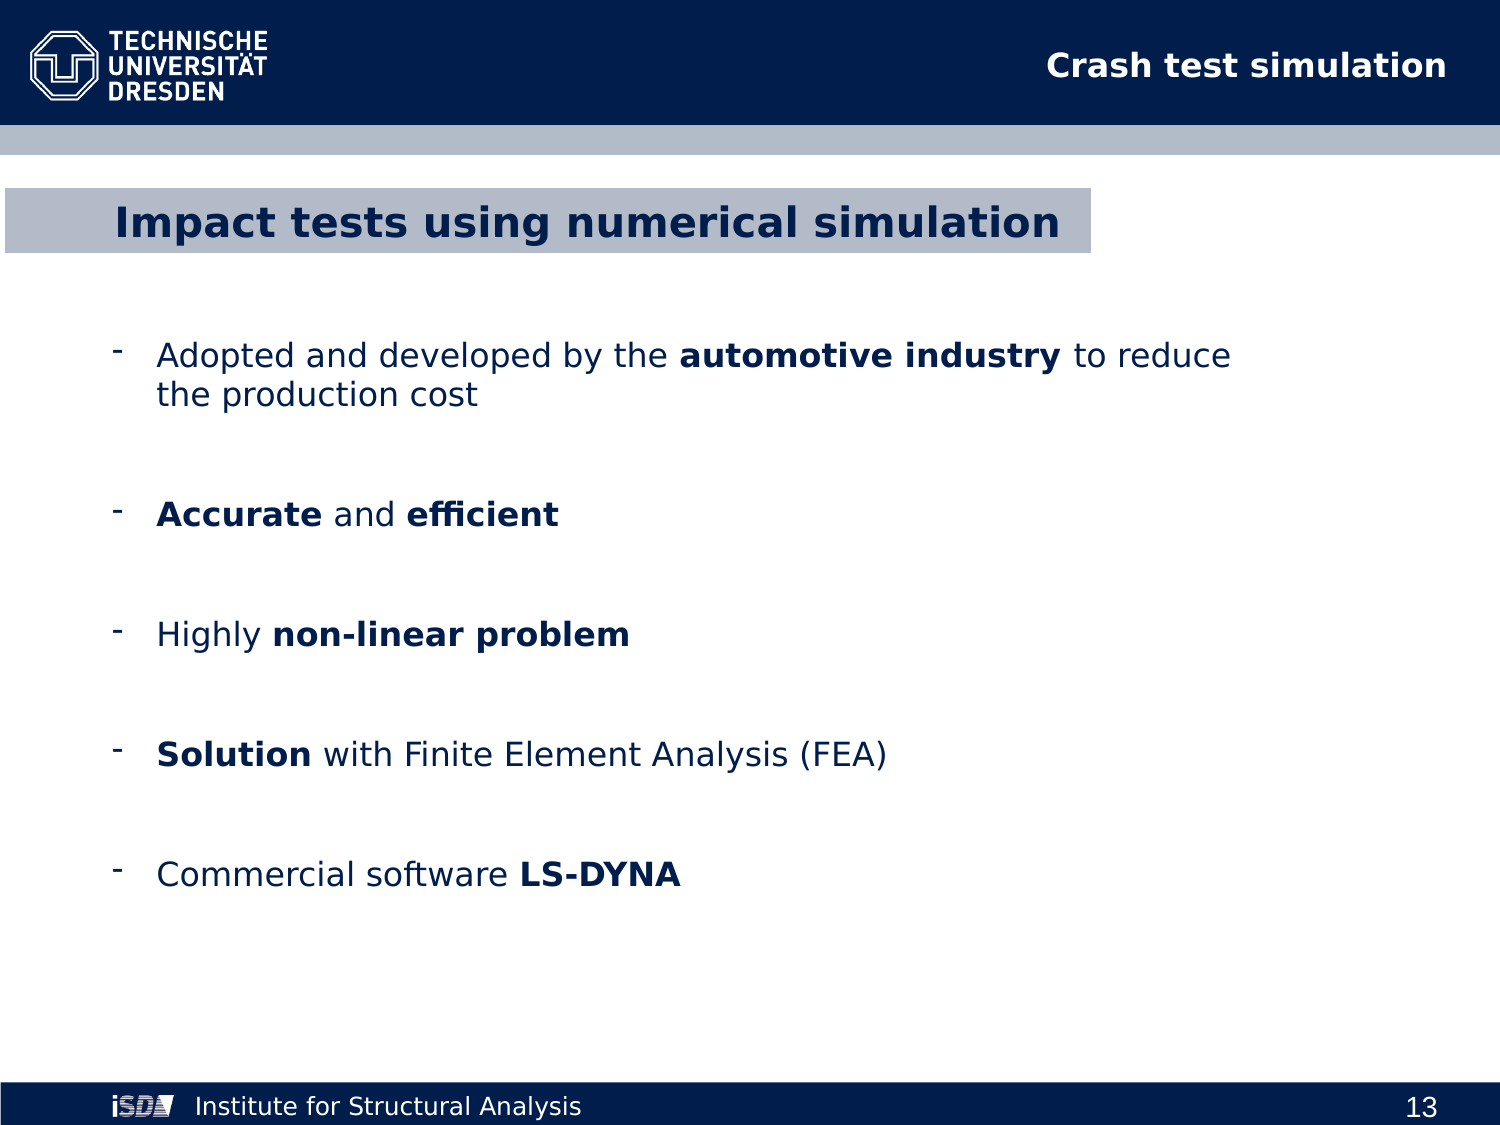

Crash test simulation
Impact tests using numerical simulation
Adopted and developed by the automotive industry to reduce the production cost

Accurate and efficient

Highly non-linear problem

Solution with Finite Element Analysis (FEA)

Commercial software LS-DYNA

13
Institute for Structural Analysis